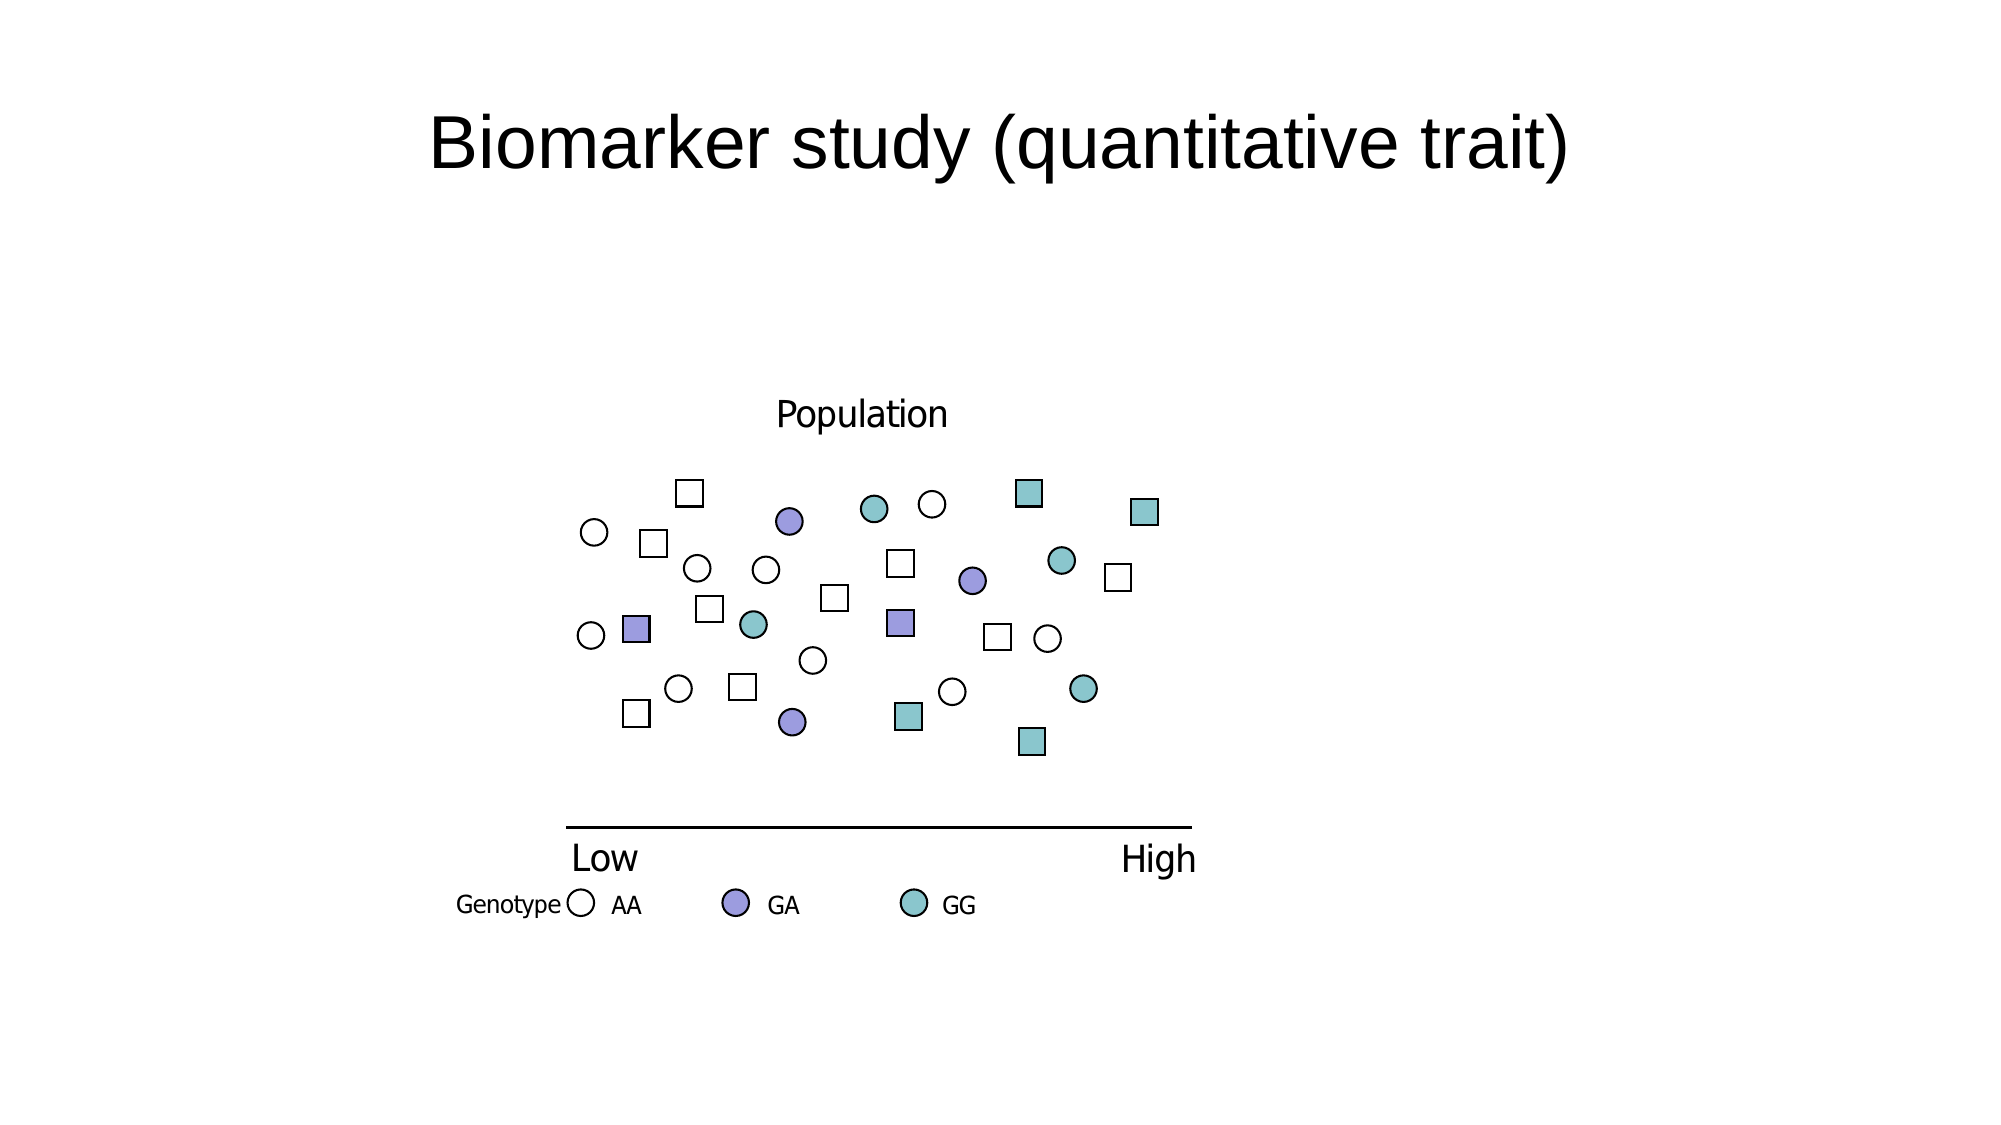

# Biomarker study (quantitative trait)
Population

Low
High
Genotype
AA
GA
GG